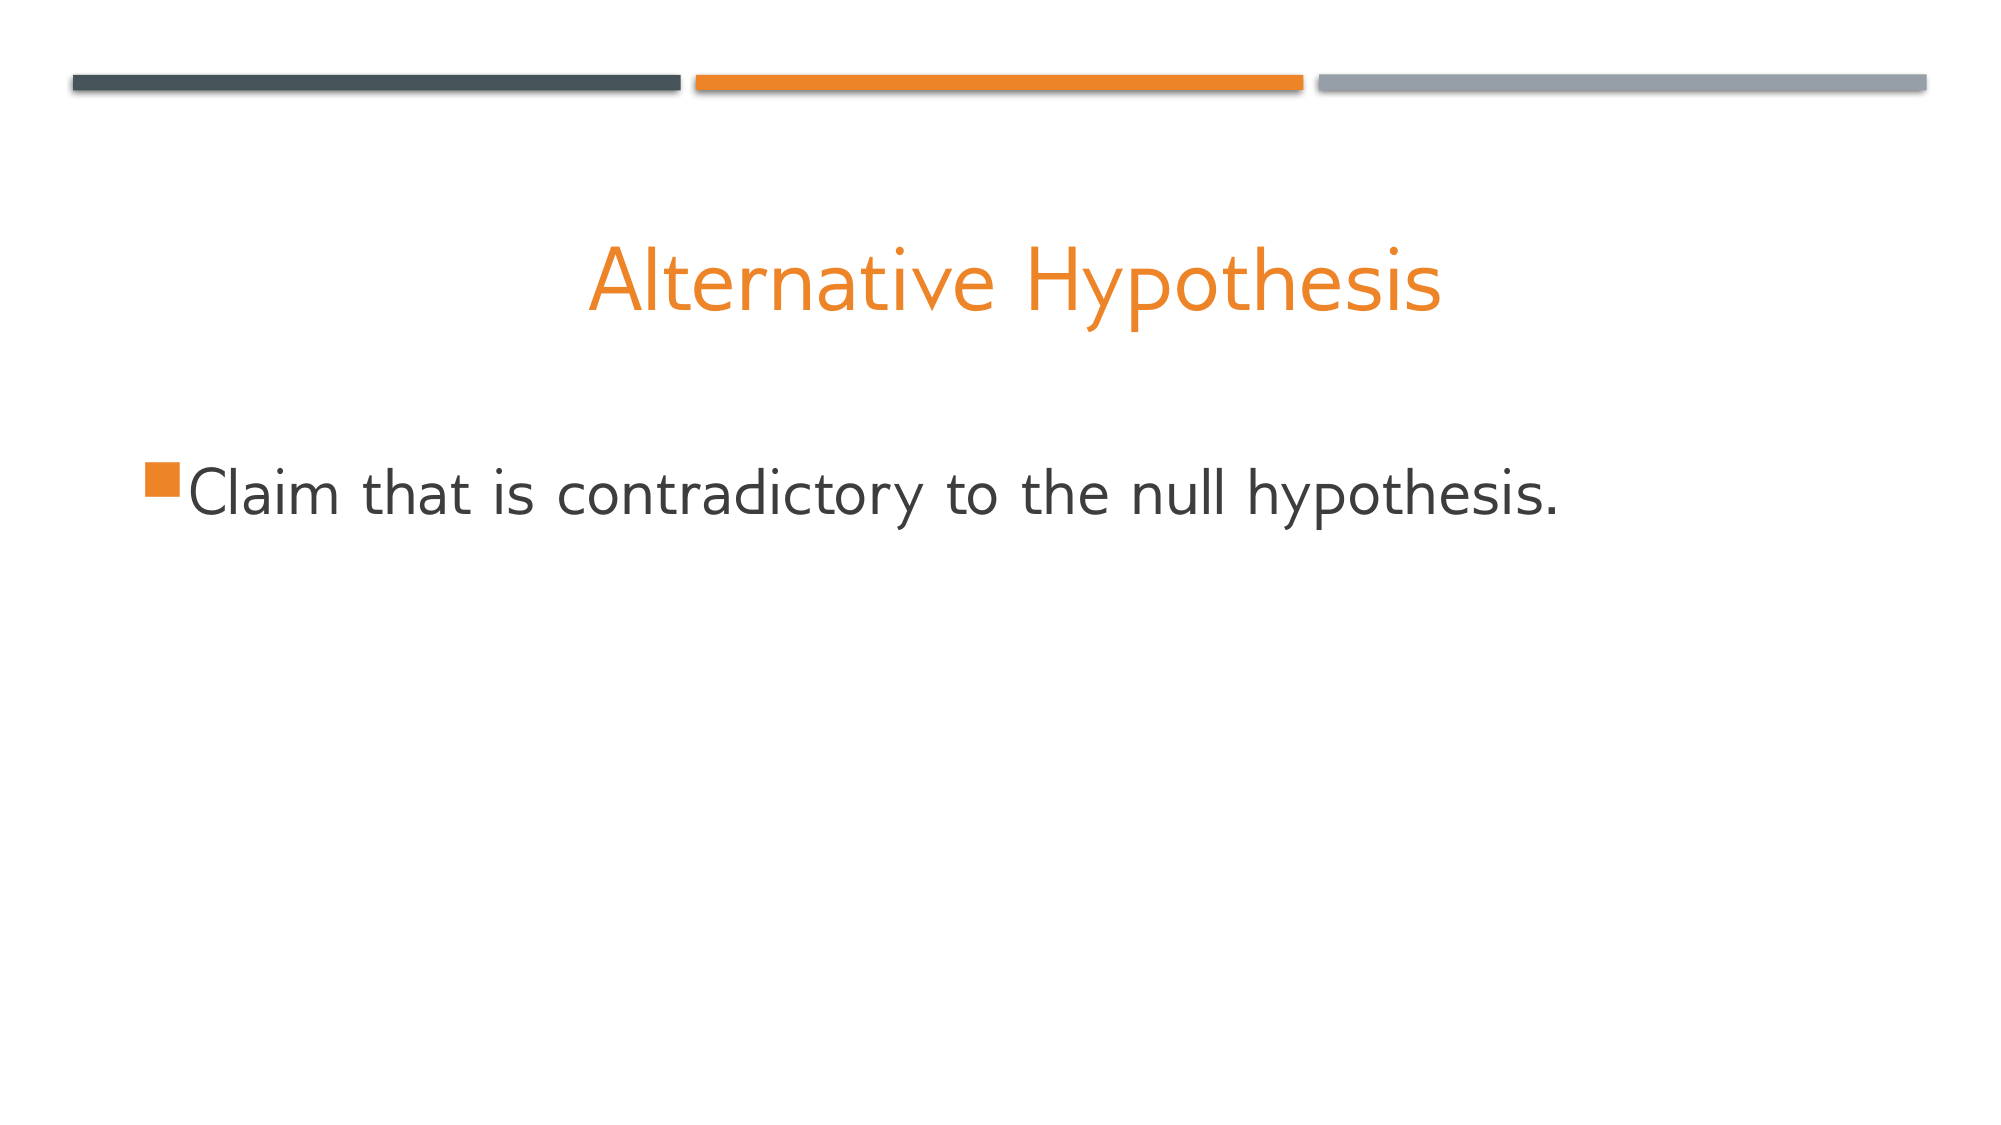

Alternative Hypothesis
Claim that is contradictory to the null hypothesis.